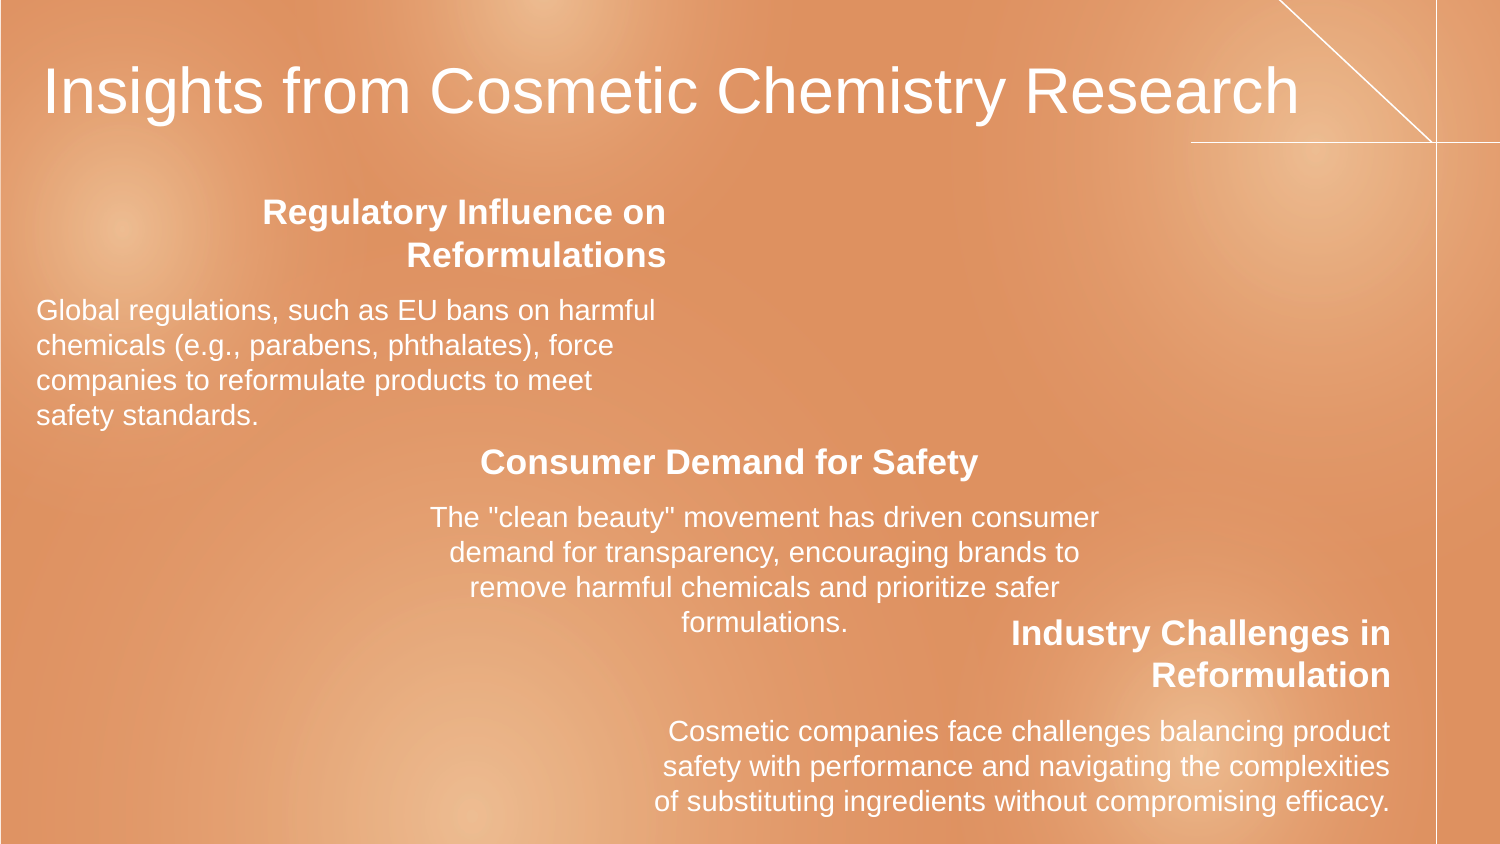

# Insights from Cosmetic Chemistry Research
Regulatory Influence on Reformulations
Global regulations, such as EU bans on harmful chemicals (e.g., parabens, phthalates), force companies to reformulate products to meet safety standards.
Consumer Demand for Safety
The "clean beauty" movement has driven consumer demand for transparency, encouraging brands to remove harmful chemicals and prioritize safer formulations.
Industry Challenges in Reformulation
Cosmetic companies face challenges balancing product safety with performance and navigating the complexities of substituting ingredients without compromising efficacy.